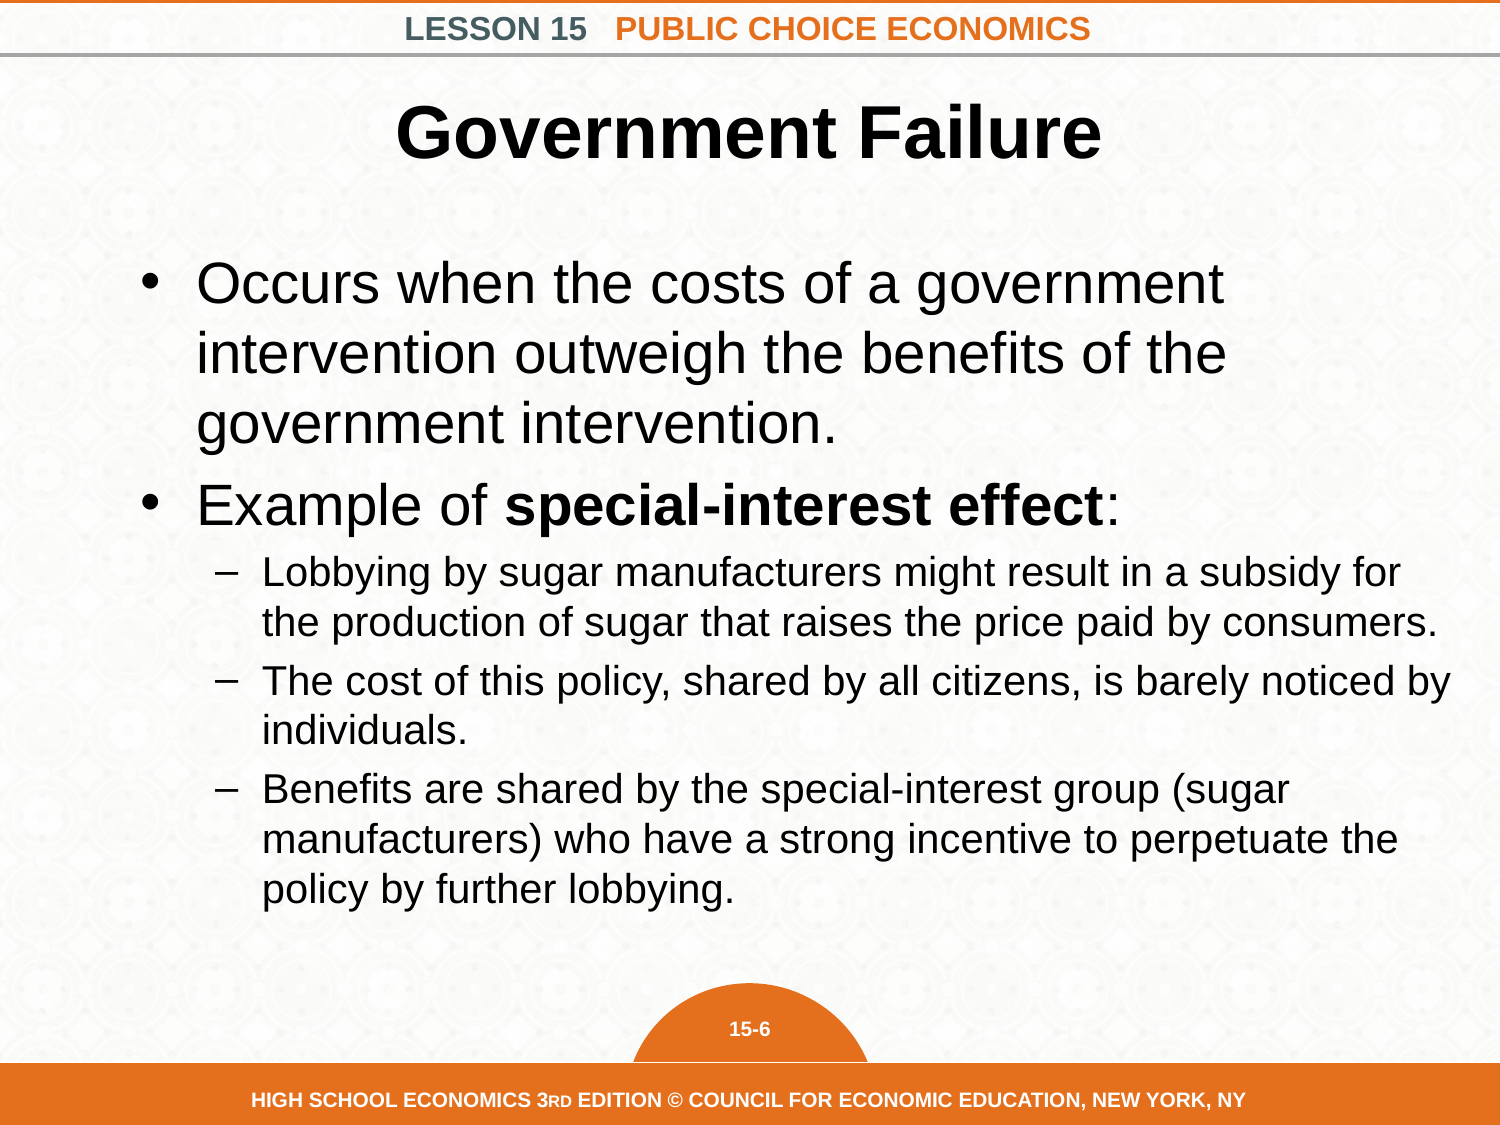

# Government Failure
Occurs when the costs of a government intervention outweigh the benefits of the government intervention.
Example of special-interest effect:
Lobbying by sugar manufacturers might result in a subsidy for the production of sugar that raises the price paid by consumers.
The cost of this policy, shared by all citizens, is barely noticed by individuals.
Benefits are shared by the special-interest group (sugar manufacturers) who have a strong incentive to perpetuate the policy by further lobbying.